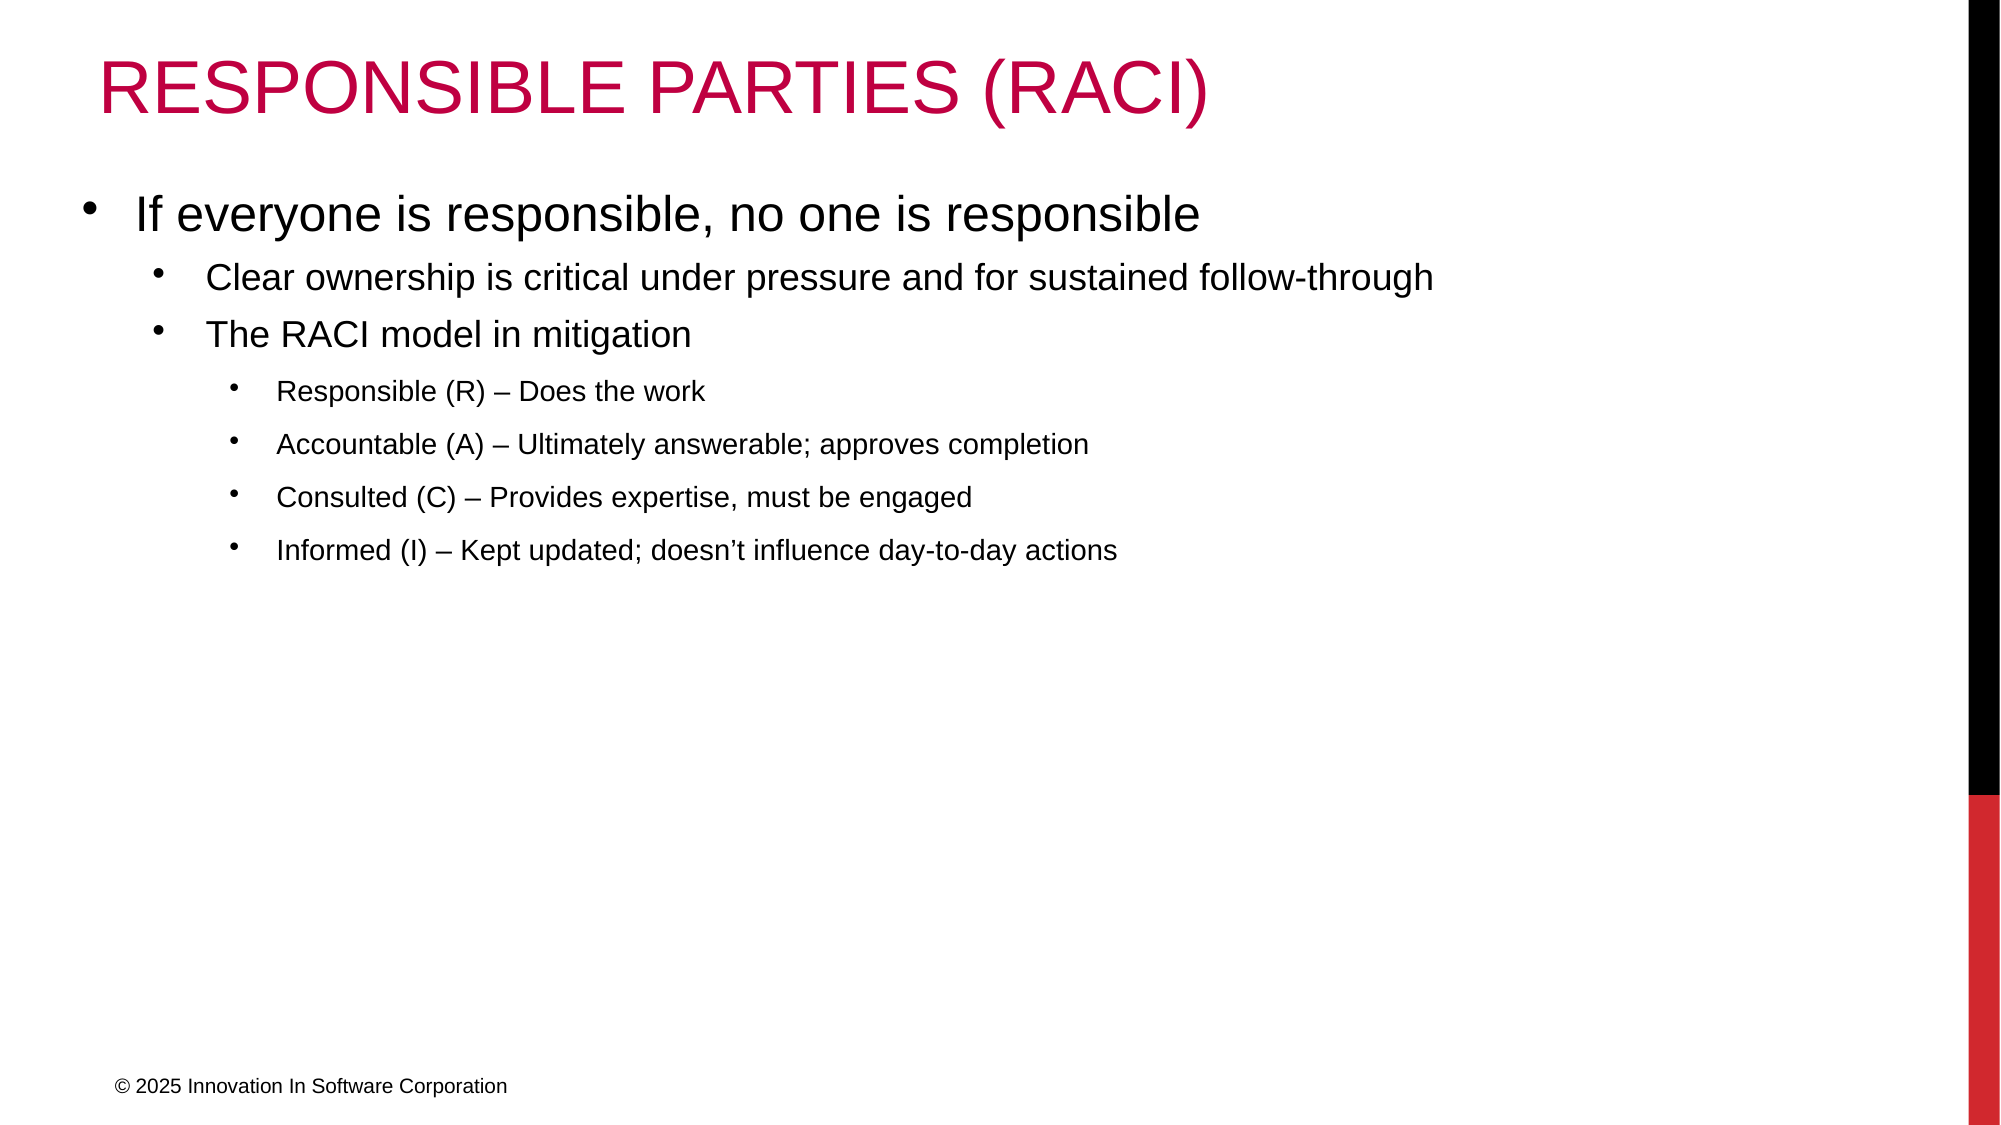

# Responsible Parties (RACI)
If everyone is responsible, no one is responsible
Clear ownership is critical under pressure and for sustained follow-through
The RACI model in mitigation
Responsible (R) – Does the work
Accountable (A) – Ultimately answerable; approves completion
Consulted (C) – Provides expertise, must be engaged
Informed (I) – Kept updated; doesn’t influence day-to-day actions
© 2025 Innovation In Software Corporation